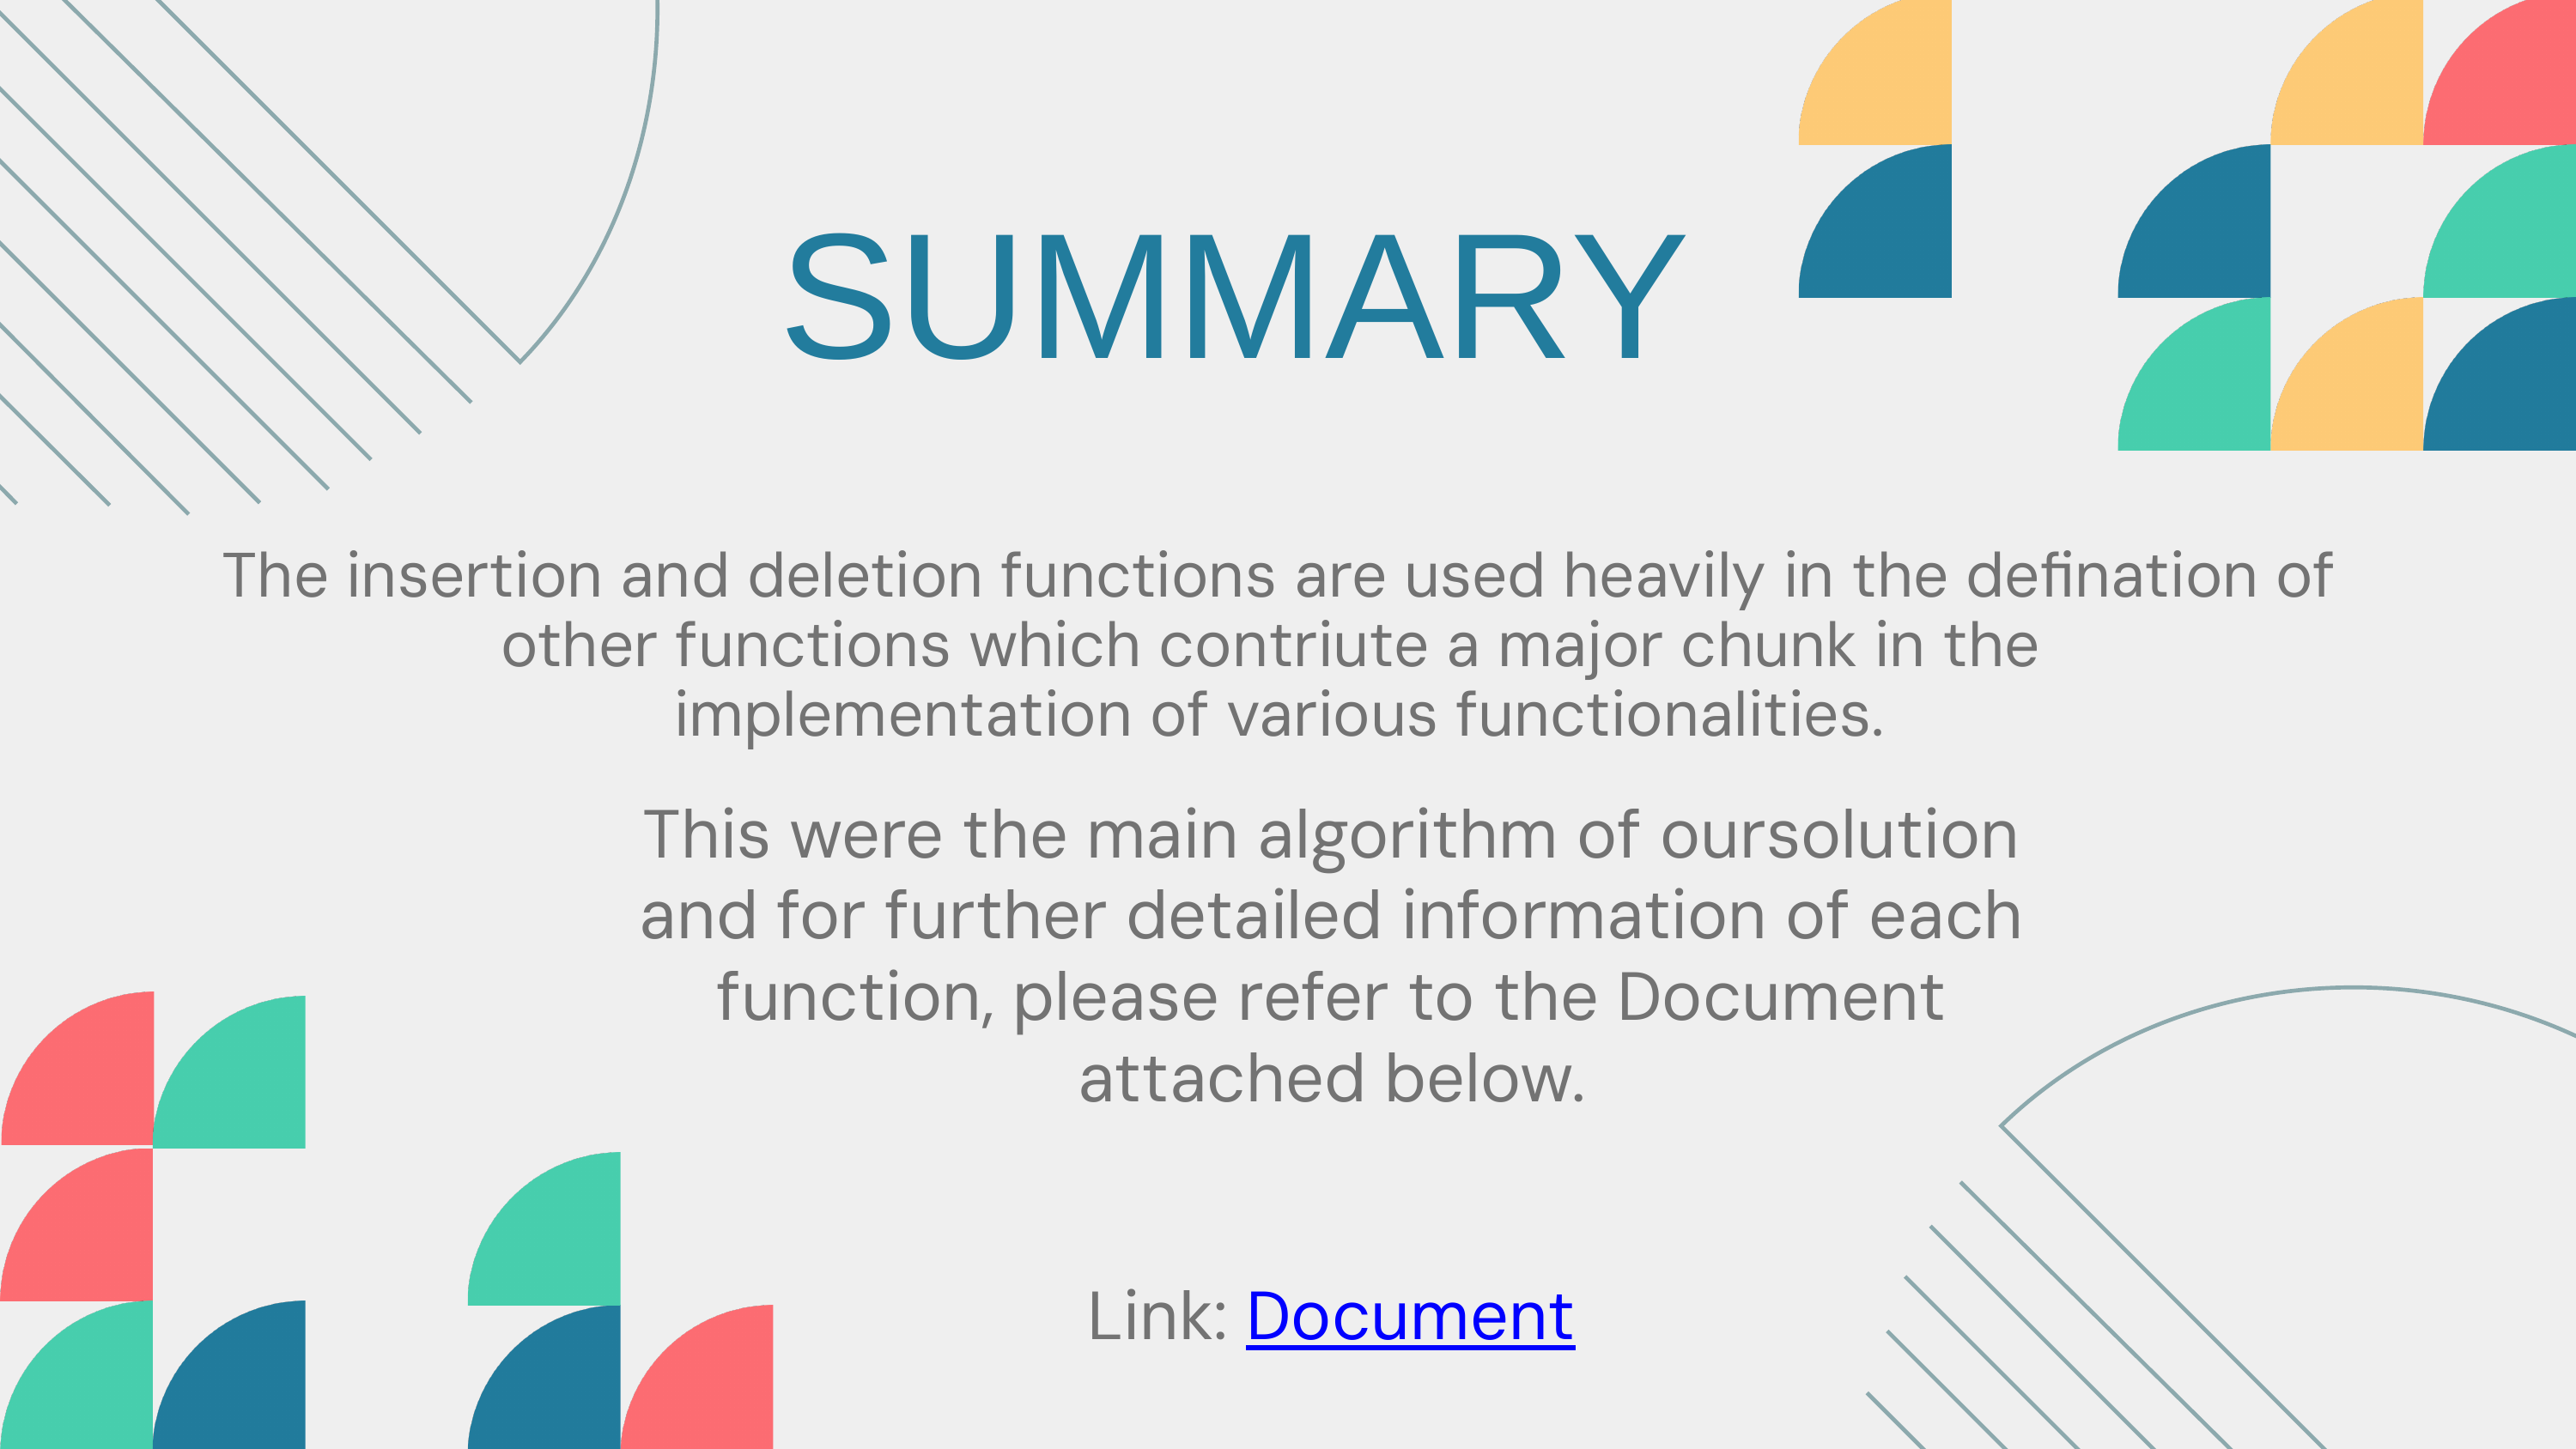

SUMMARY

The insertion and deletion functions are used heavily in the defination of other functions which contriute a major chunk in the
implementation of various functionalities.
This were the main algorithm of oursolution and for further detailed information of each function, please refer to the Document attached below.

Link: Document